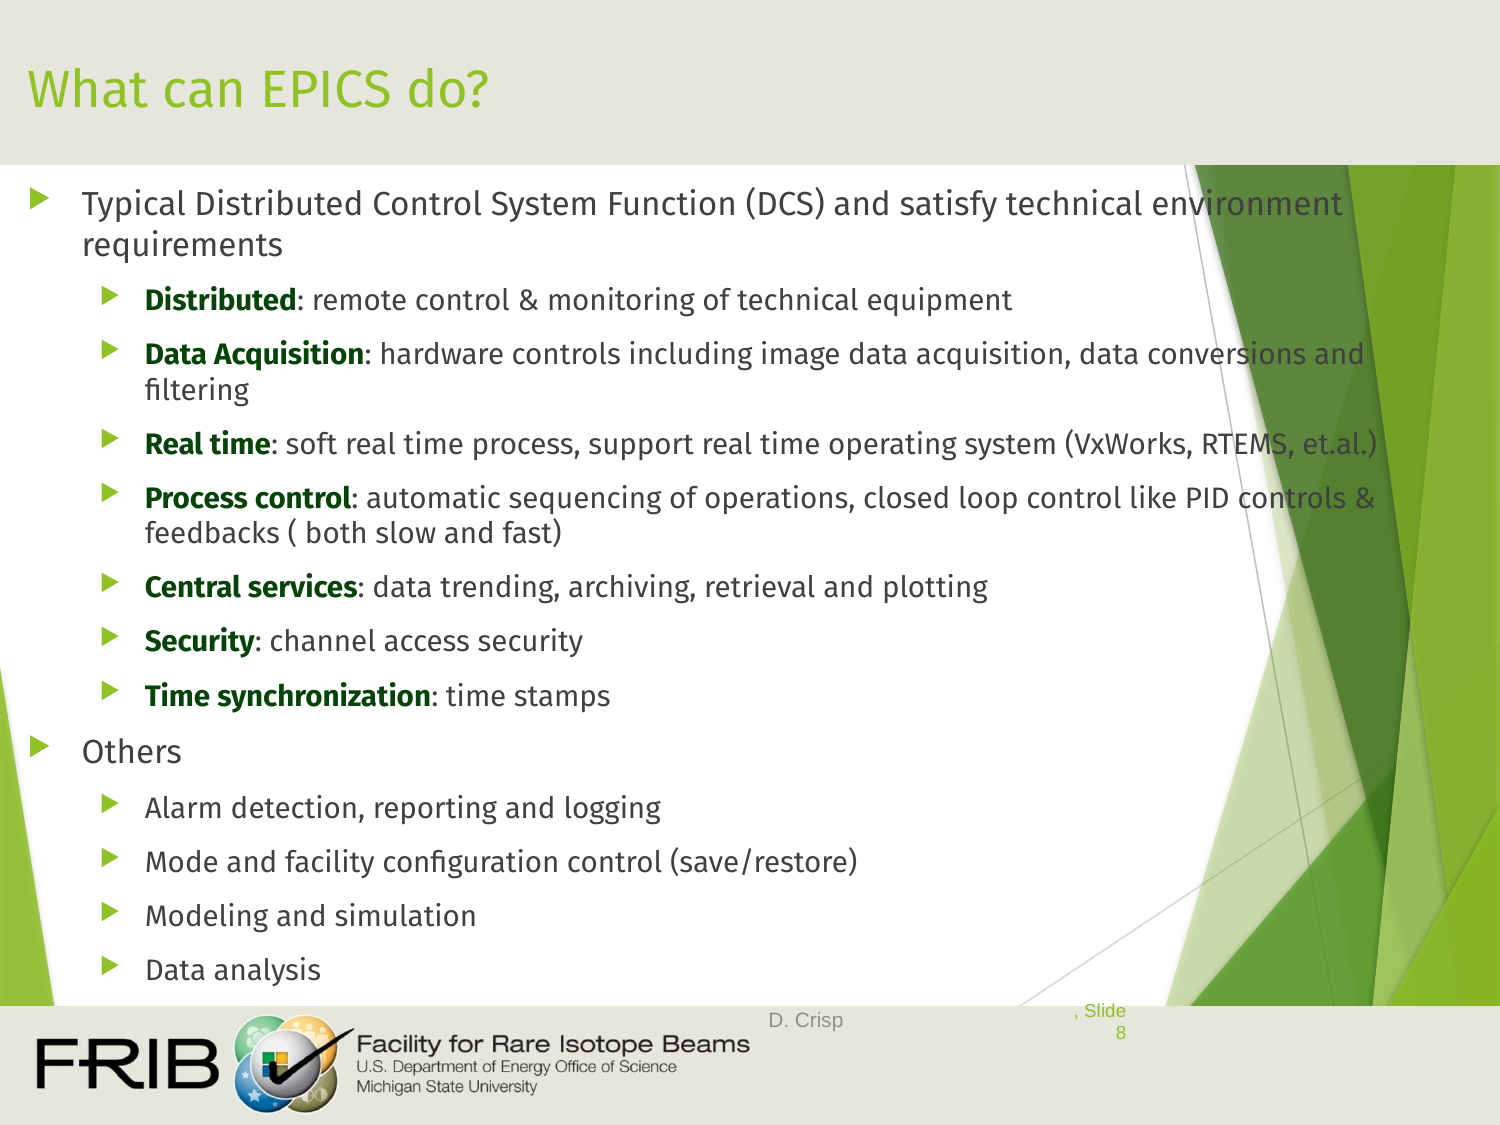

# What can EPICS do?
Typical Distributed Control System Function (DCS) and satisfy technical environment requirements
Distributed: remote control & monitoring of technical equipment
Data Acquisition: hardware controls including image data acquisition, data conversions and filtering
Real time: soft real time process, support real time operating system (VxWorks, RTEMS, et.al.)
Process control: automatic sequencing of operations, closed loop control like PID controls & feedbacks ( both slow and fast)
Central services: data trending, archiving, retrieval and plotting
Security: channel access security
Time synchronization: time stamps
Others
Alarm detection, reporting and logging
Mode and facility configuration control (save/restore)
Modeling and simulation
Data analysis

D. Crisp
, Slide 8